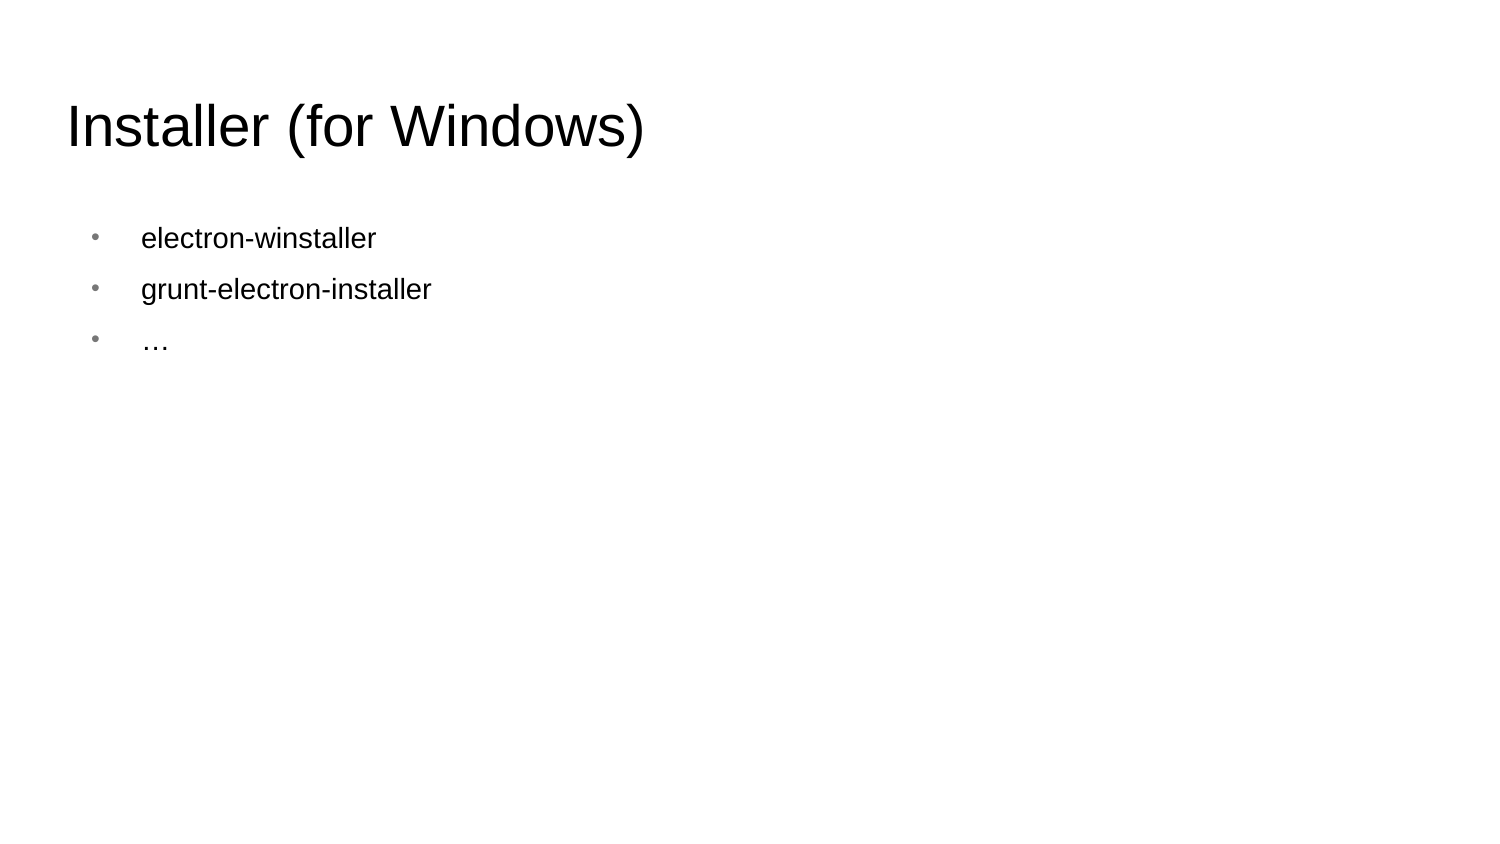

# Installer (for Windows)
electron-winstaller
grunt-electron-installer
…